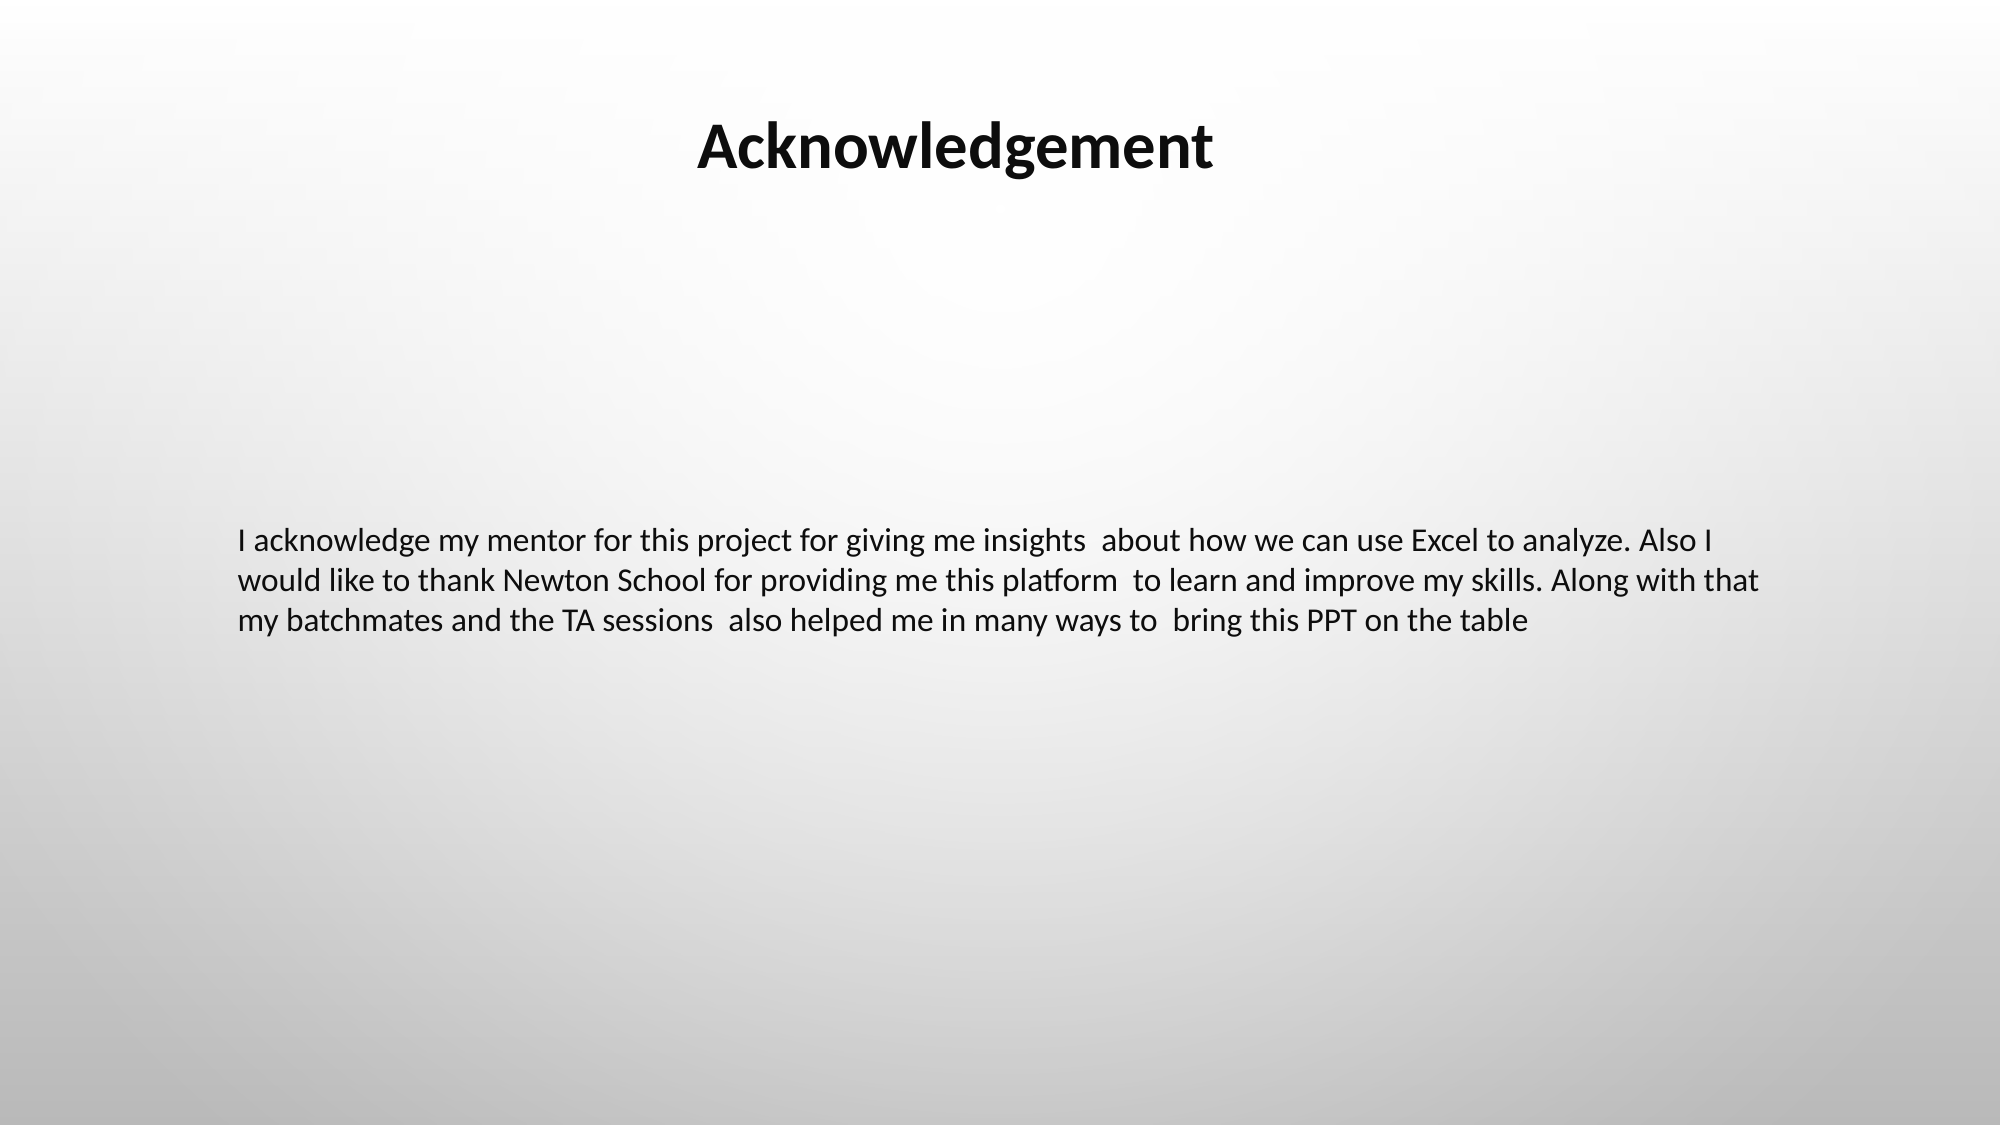

Acknowledgement
I acknowledge my mentor for this project for giving me insights  about how we can use Excel to analyze. Also I would like to thank Newton School for providing me this platform  to learn and improve my skills. Along with that my batchmates and the TA sessions  also helped me in many ways to  bring this PPT on the table